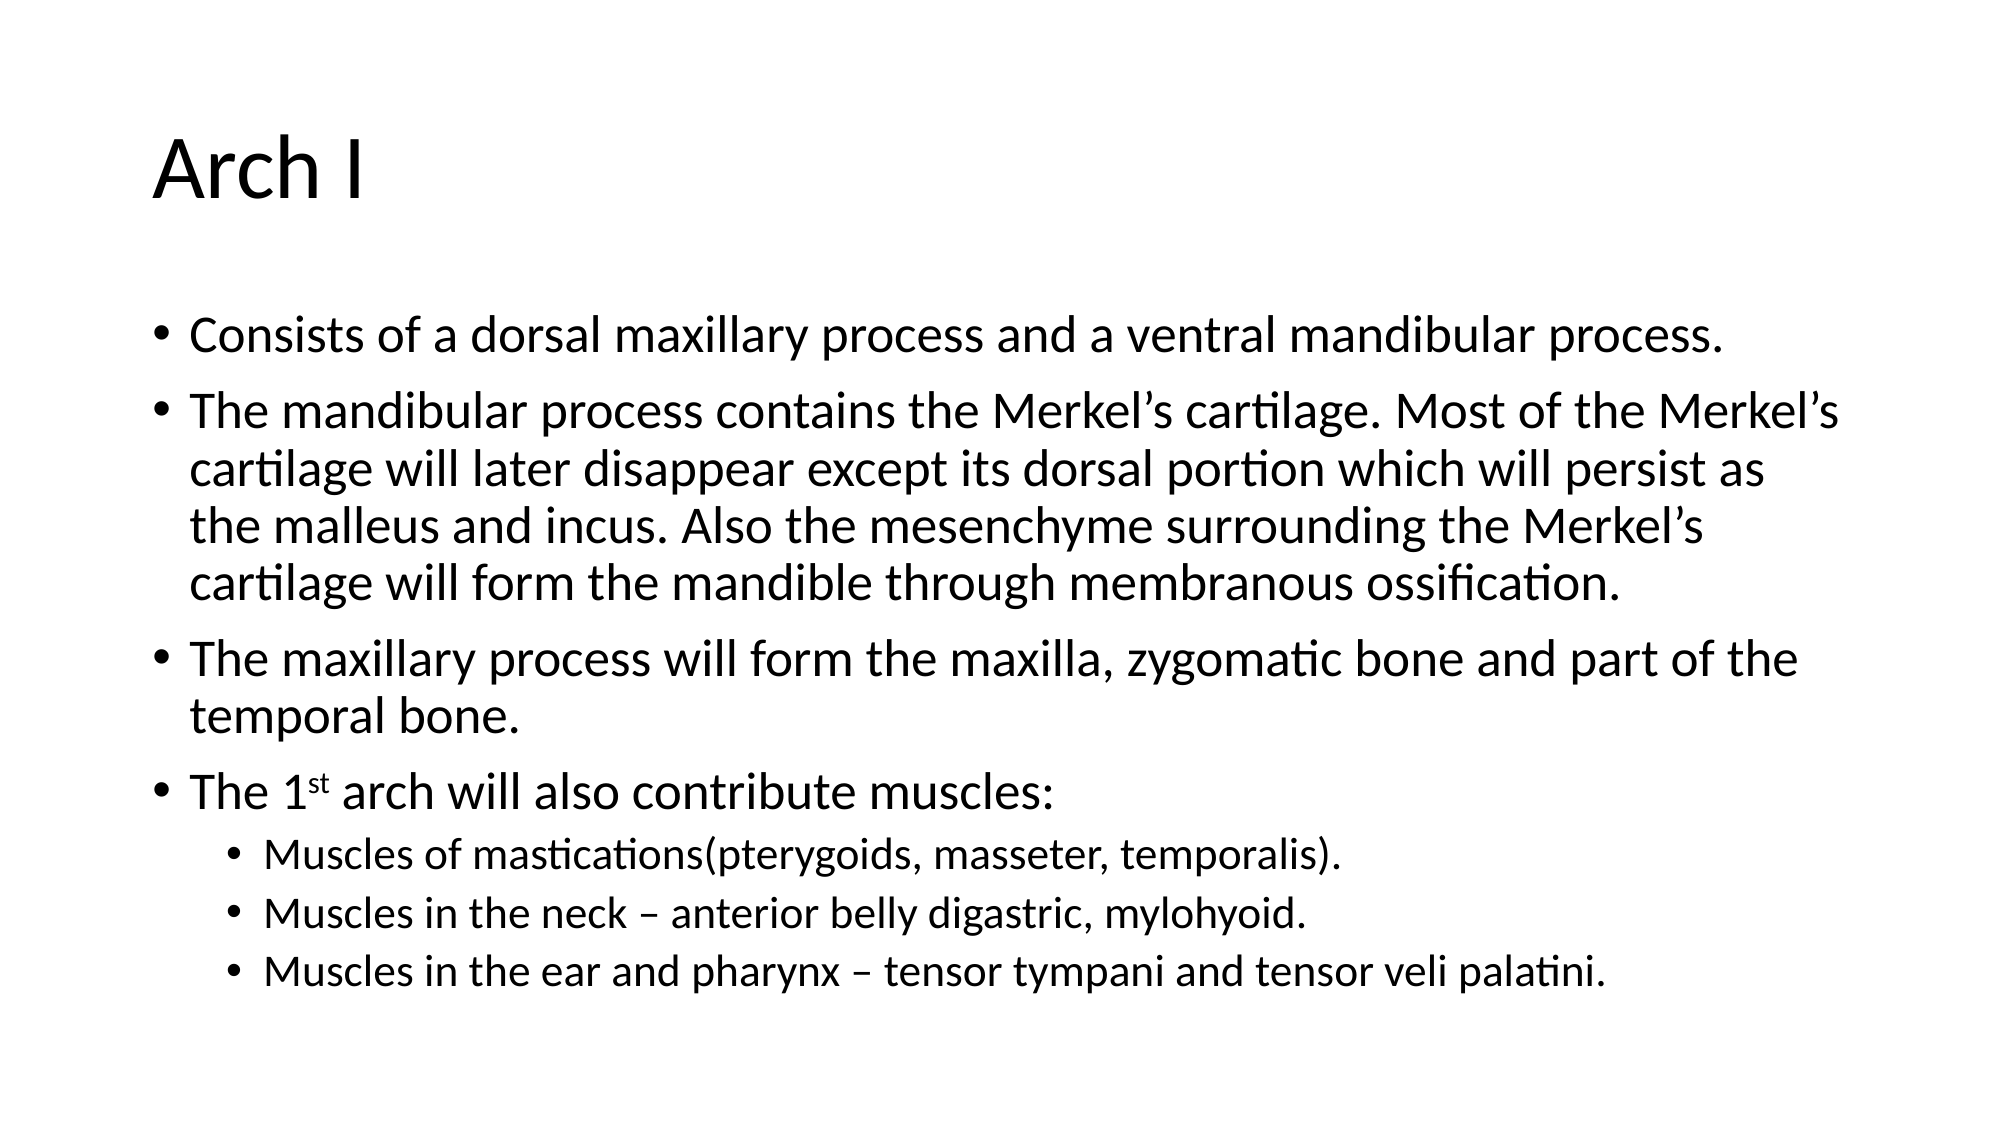

# Arch I
Consists of a dorsal maxillary process and a ventral mandibular process.
The mandibular process contains the Merkel’s cartilage. Most of the Merkel’s cartilage will later disappear except its dorsal portion which will persist as the malleus and incus. Also the mesenchyme surrounding the Merkel’s cartilage will form the mandible through membranous ossification.
The maxillary process will form the maxilla, zygomatic bone and part of the temporal bone.
The 1st arch will also contribute muscles:
Muscles of mastications(pterygoids, masseter, temporalis).
Muscles in the neck – anterior belly digastric, mylohyoid.
Muscles in the ear and pharynx – tensor tympani and tensor veli palatini.